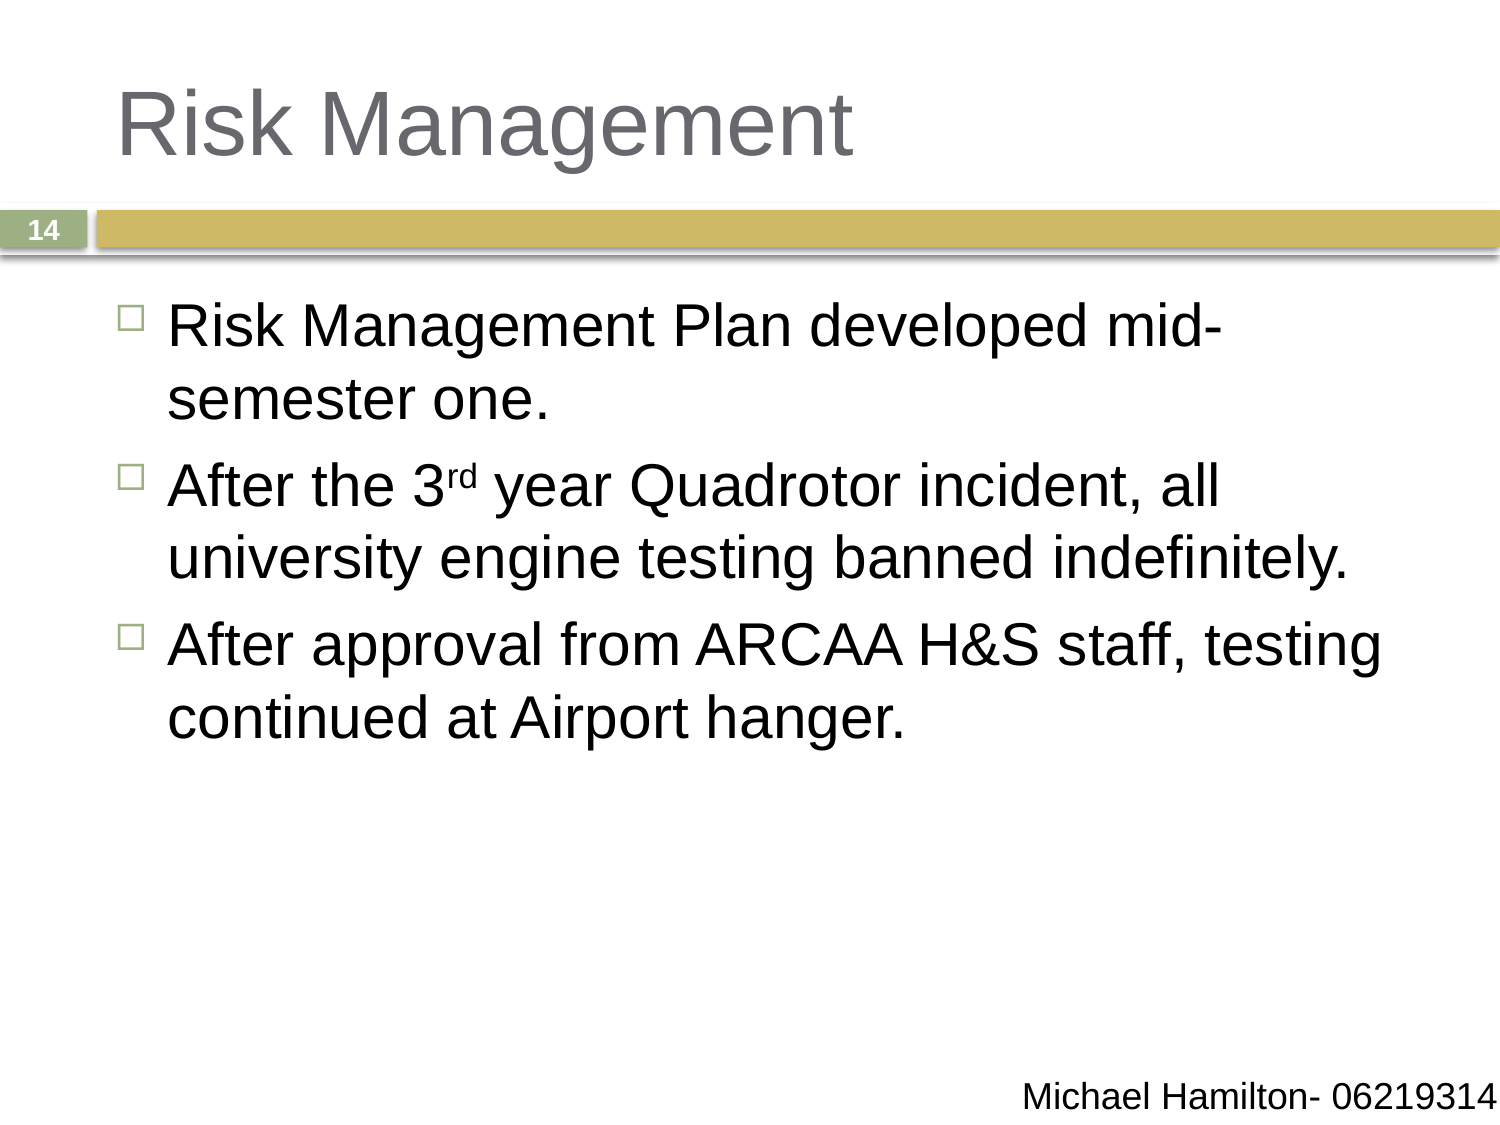

# Risk Management
14
Risk Management Plan developed mid-semester one.
After the 3rd year Quadrotor incident, all university engine testing banned indefinitely.
After approval from ARCAA H&S staff, testing continued at Airport hanger.

Michael Hamilton- 06219314